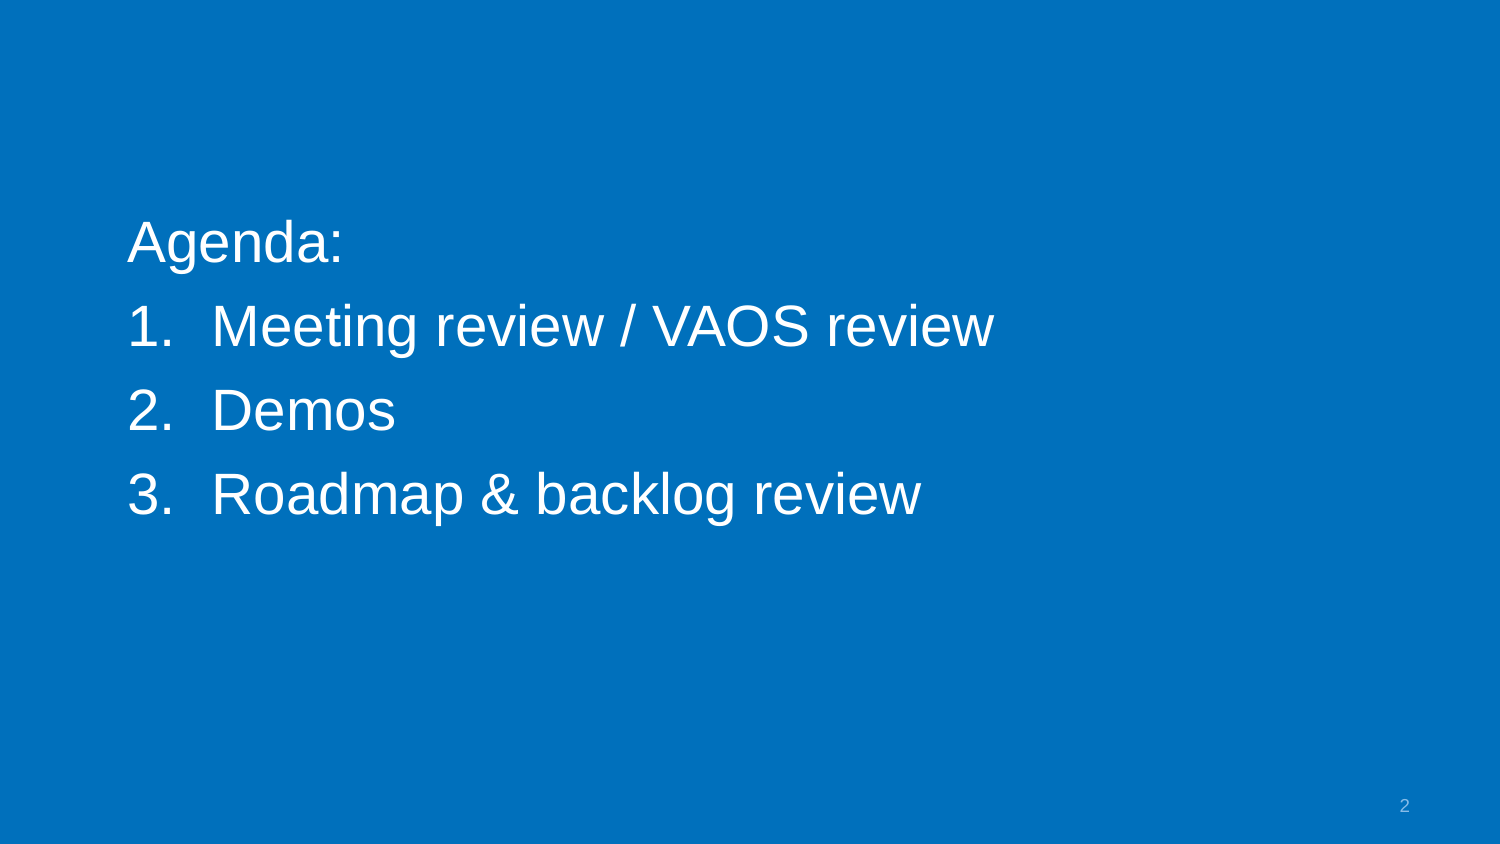

Agenda:
Meeting review / VAOS review
Demos
Roadmap & backlog review

2